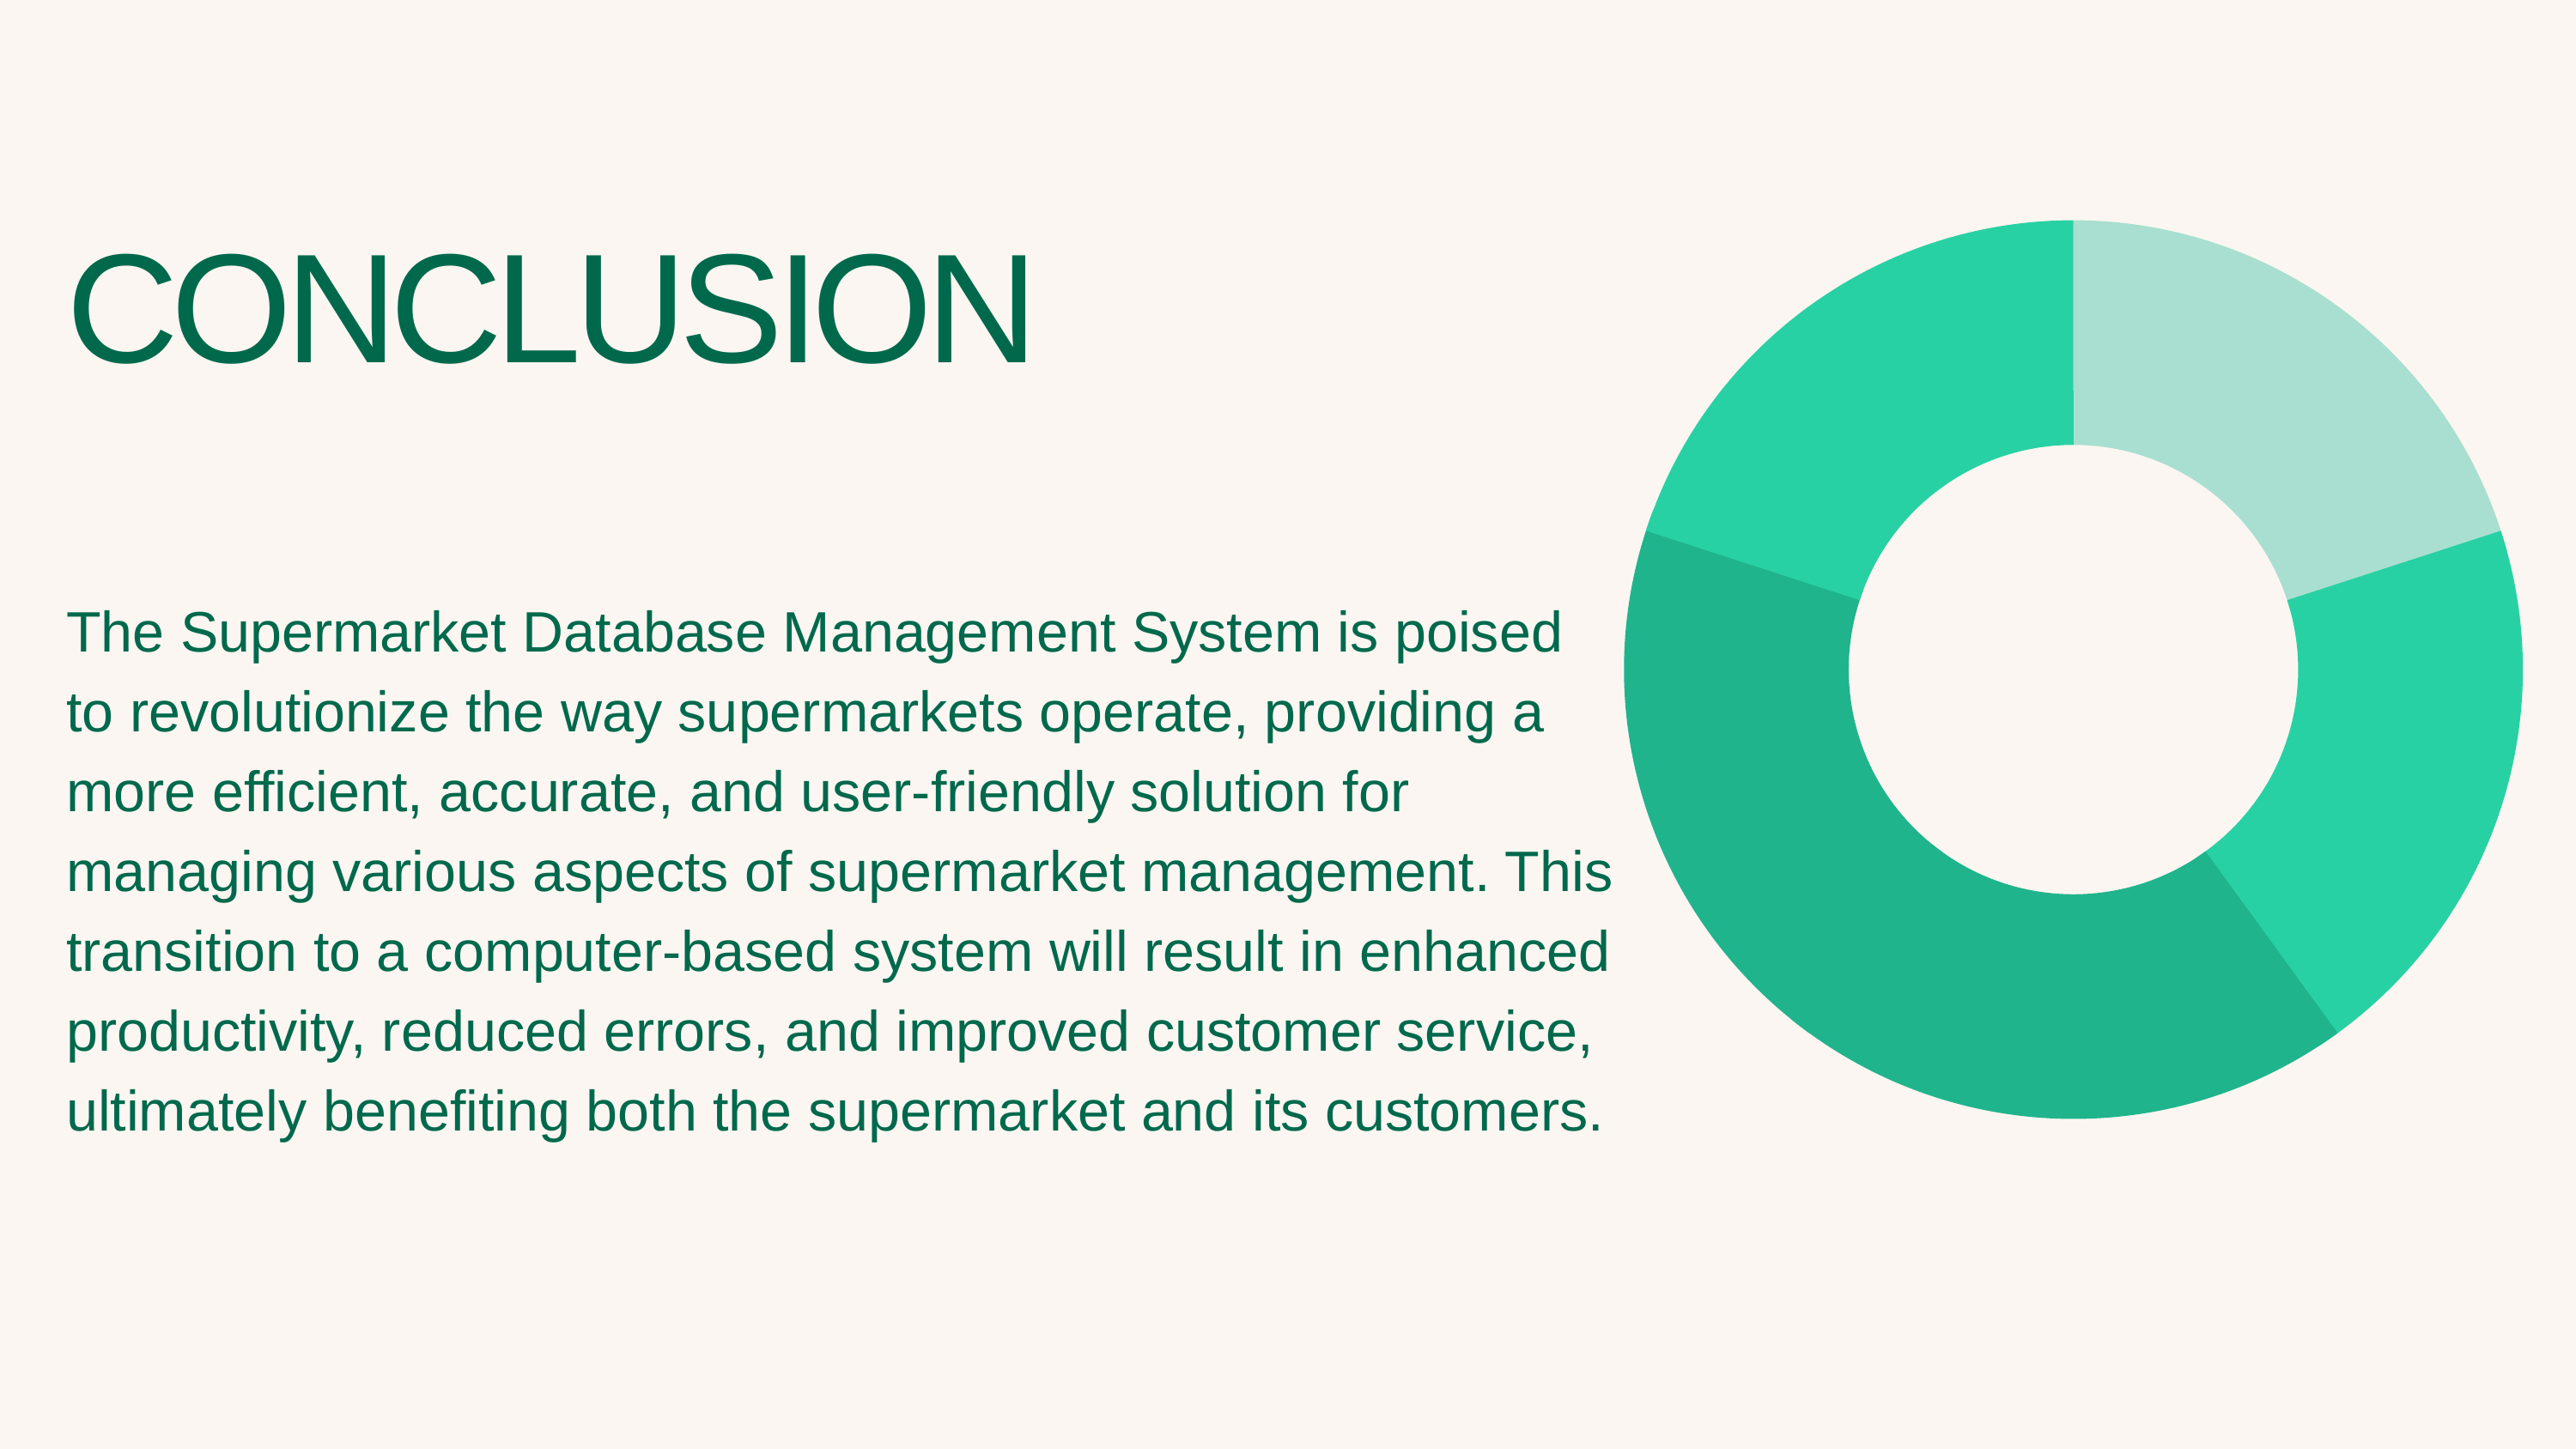

CONCLUSION
The Supermarket Database Management System is poised to revolutionize the way supermarkets operate, providing a more efficient, accurate, and user-friendly solution for managing various aspects of supermarket management. This transition to a computer-based system will result in enhanced productivity, reduced errors, and improved customer service, ultimately benefiting both the supermarket and its customers.